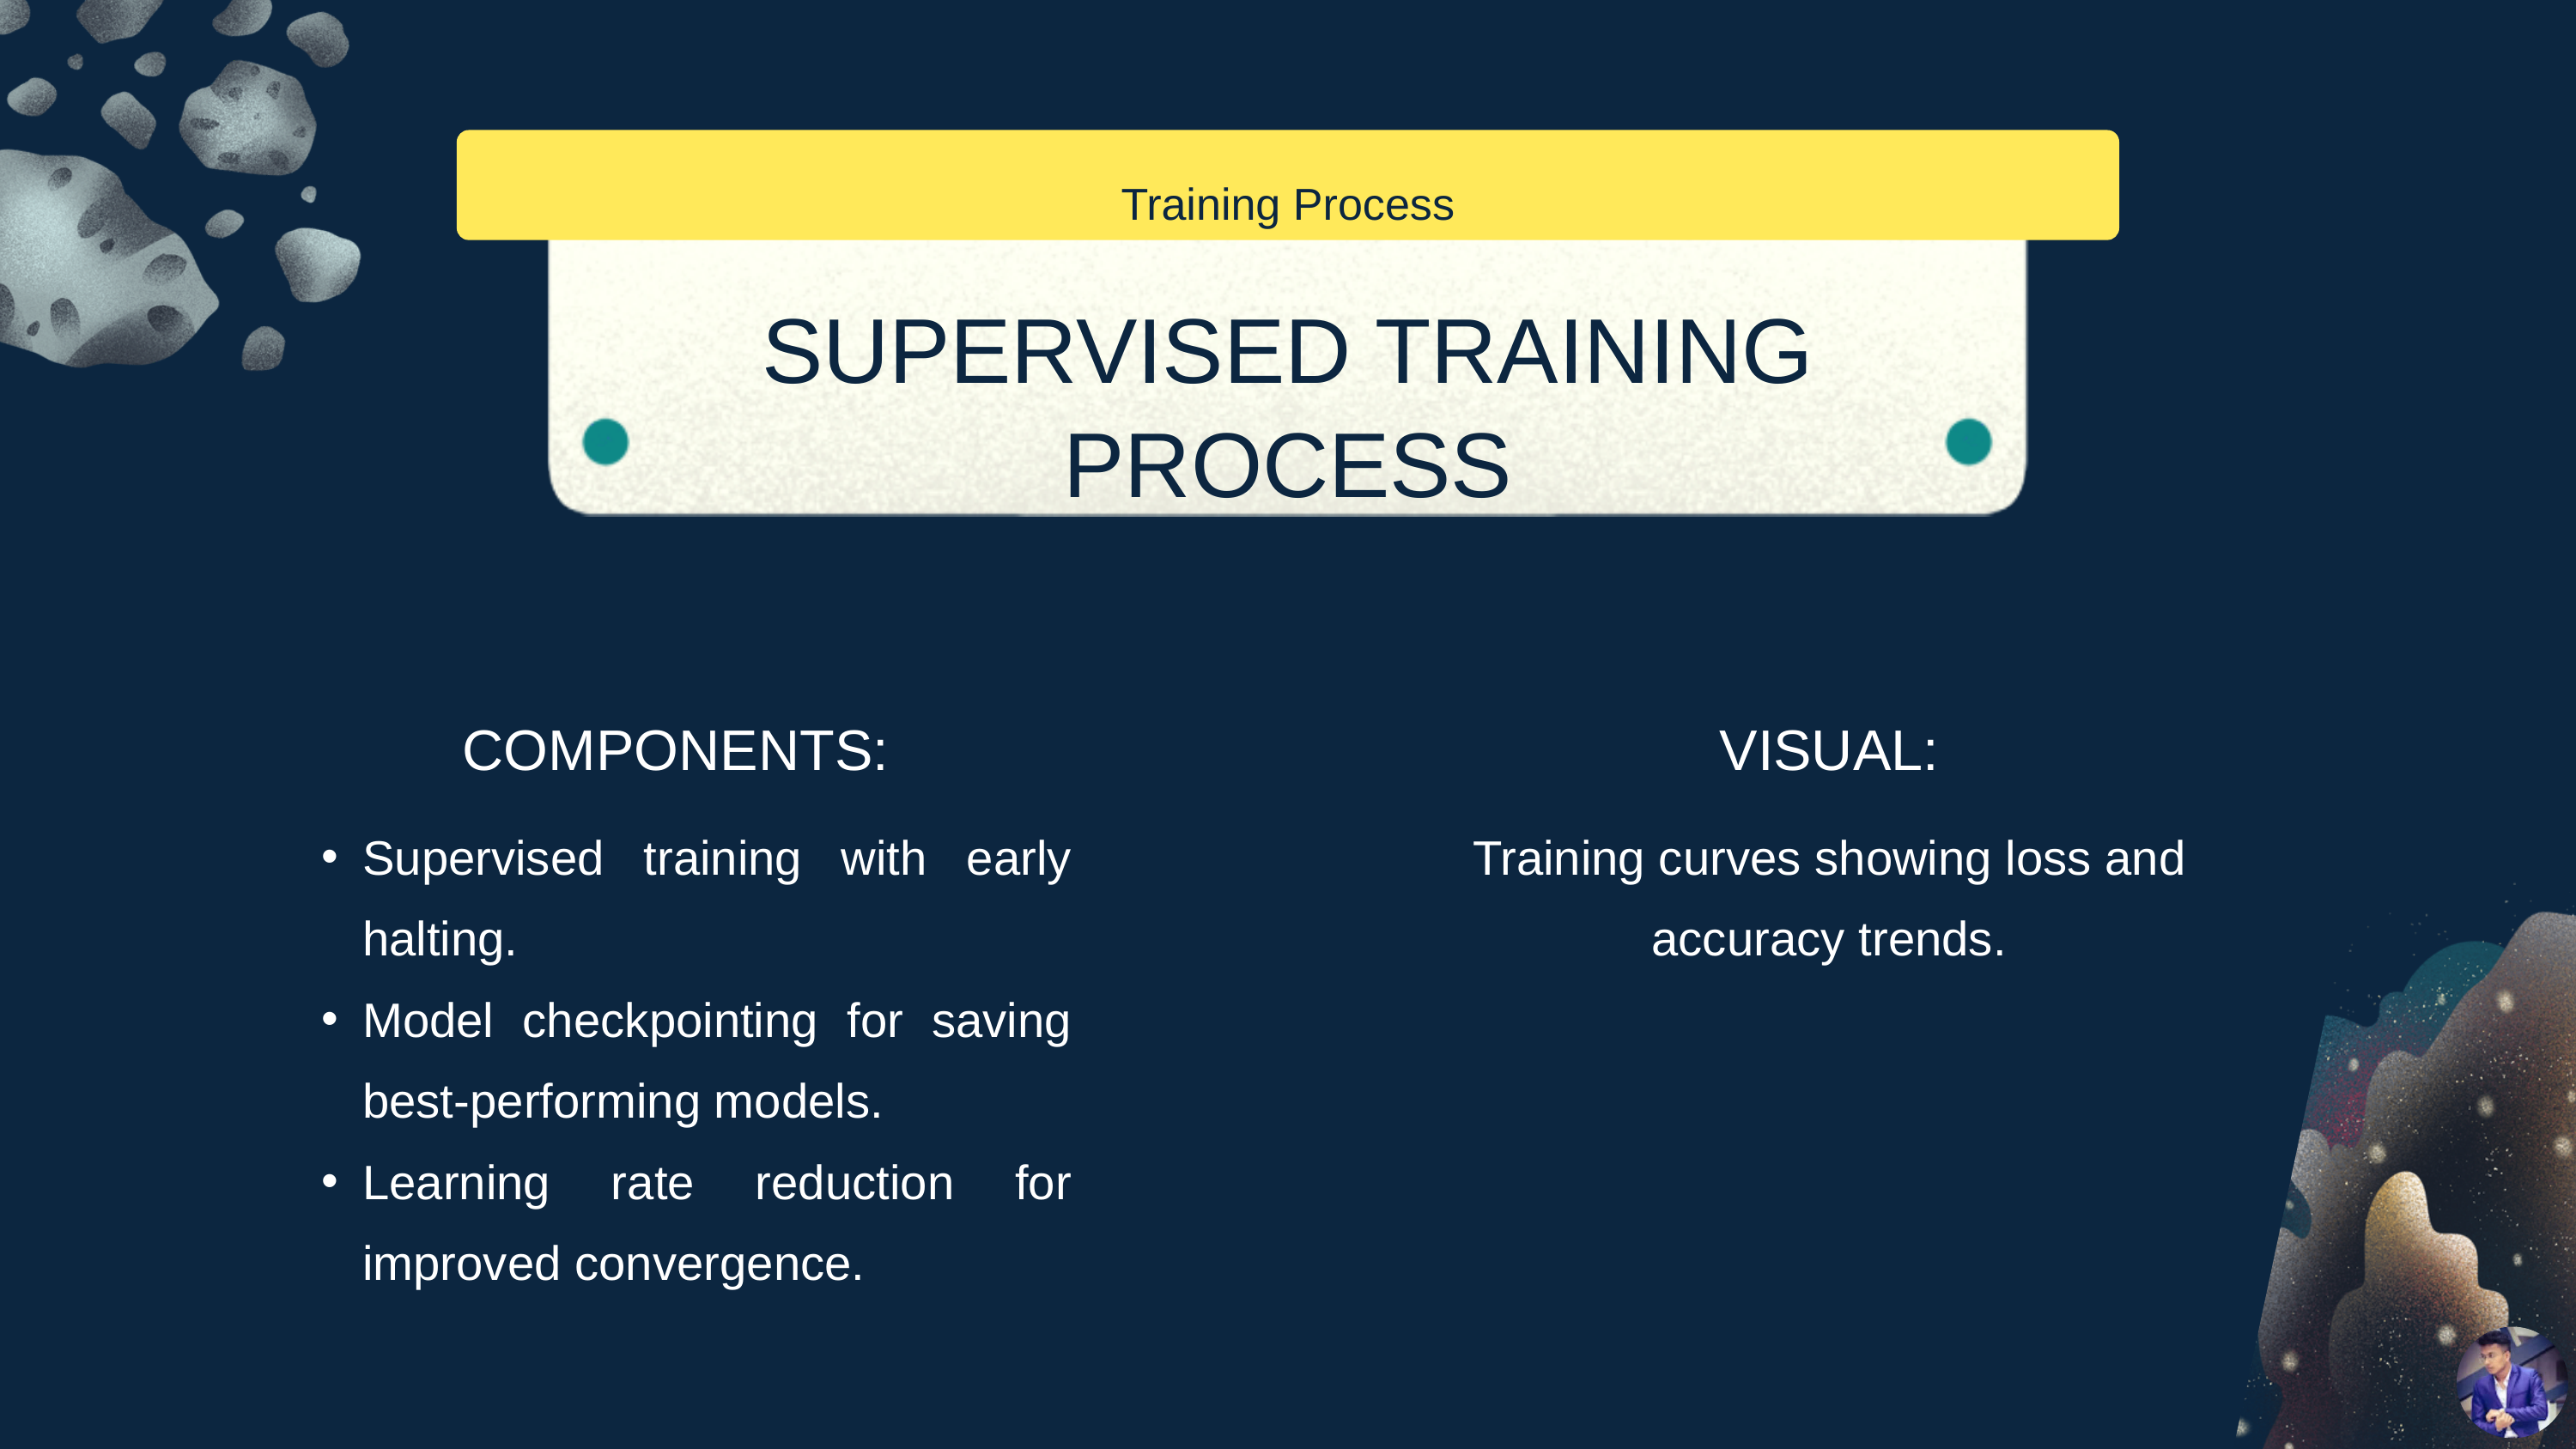

Training Process

SUPERVISED TRAINING PROCESS
COMPONENTS:
VISUAL:
Supervised training with early halting.
Model checkpointing for saving best-performing models.
Learning rate reduction for improved convergence.

Training curves showing loss and accuracy trends.